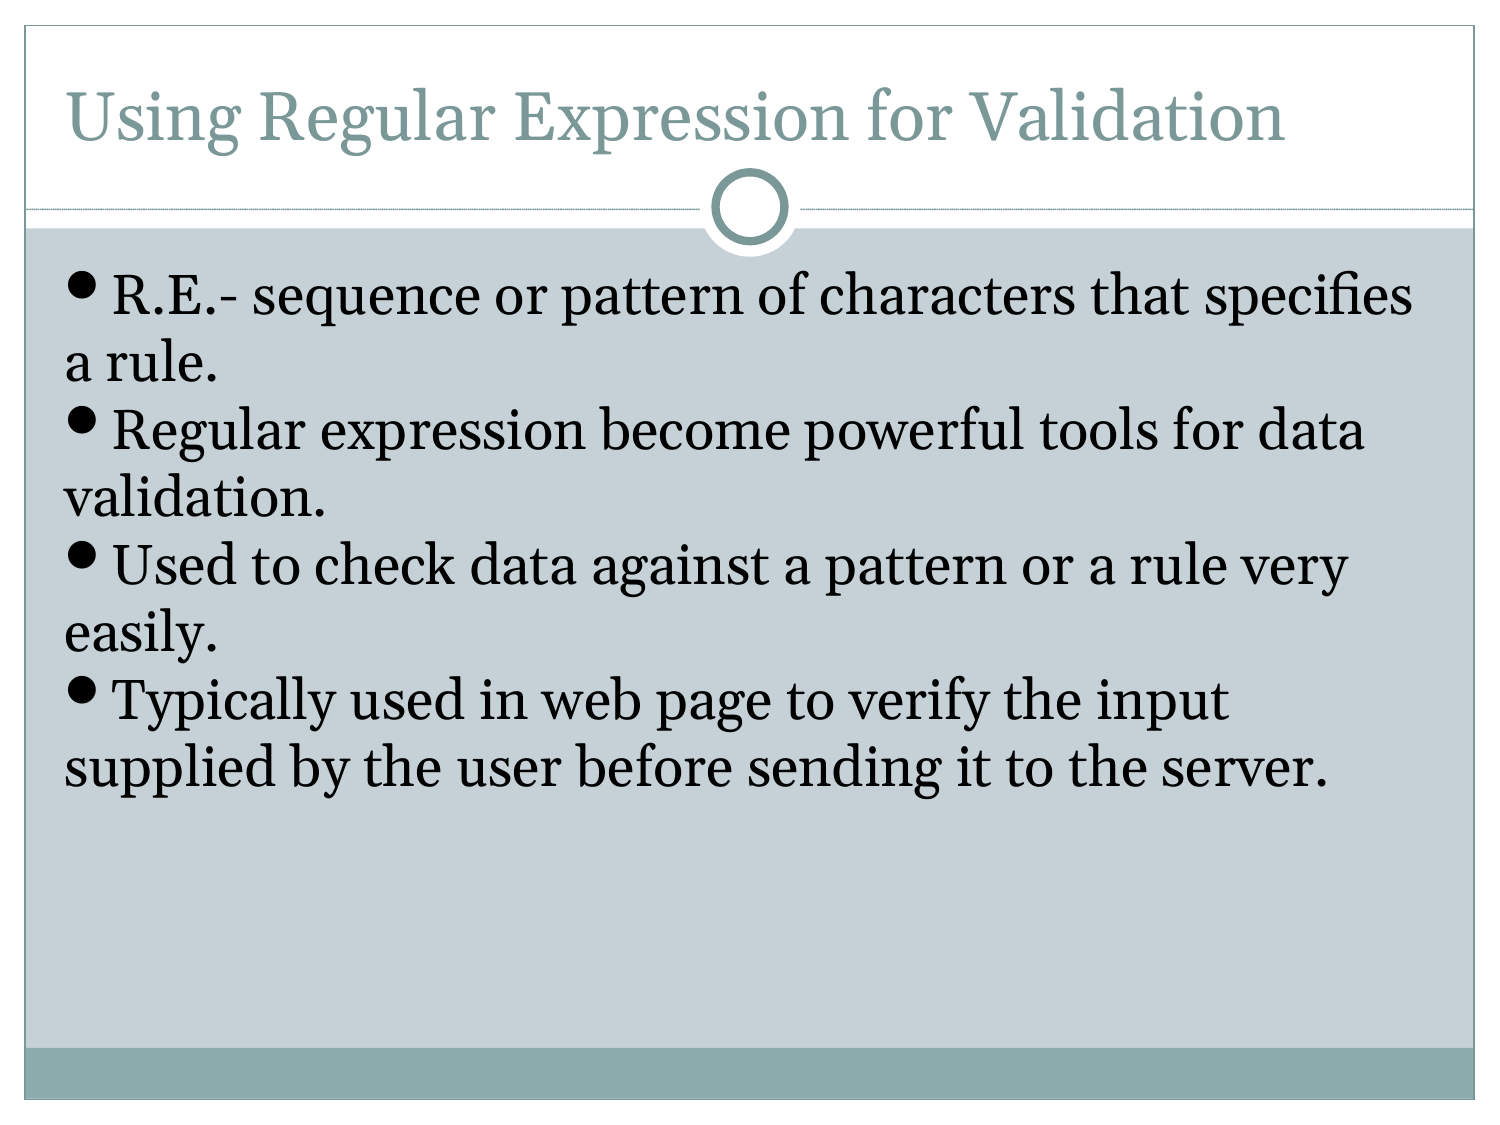

Using Regular Expression for Validation
R.E.- sequence or pattern of characters that specifies a rule.
Regular expression become powerful tools for data validation.
Used to check data against a pattern or a rule very easily.
Typically used in web page to verify the input supplied by the user before sending it to the server.